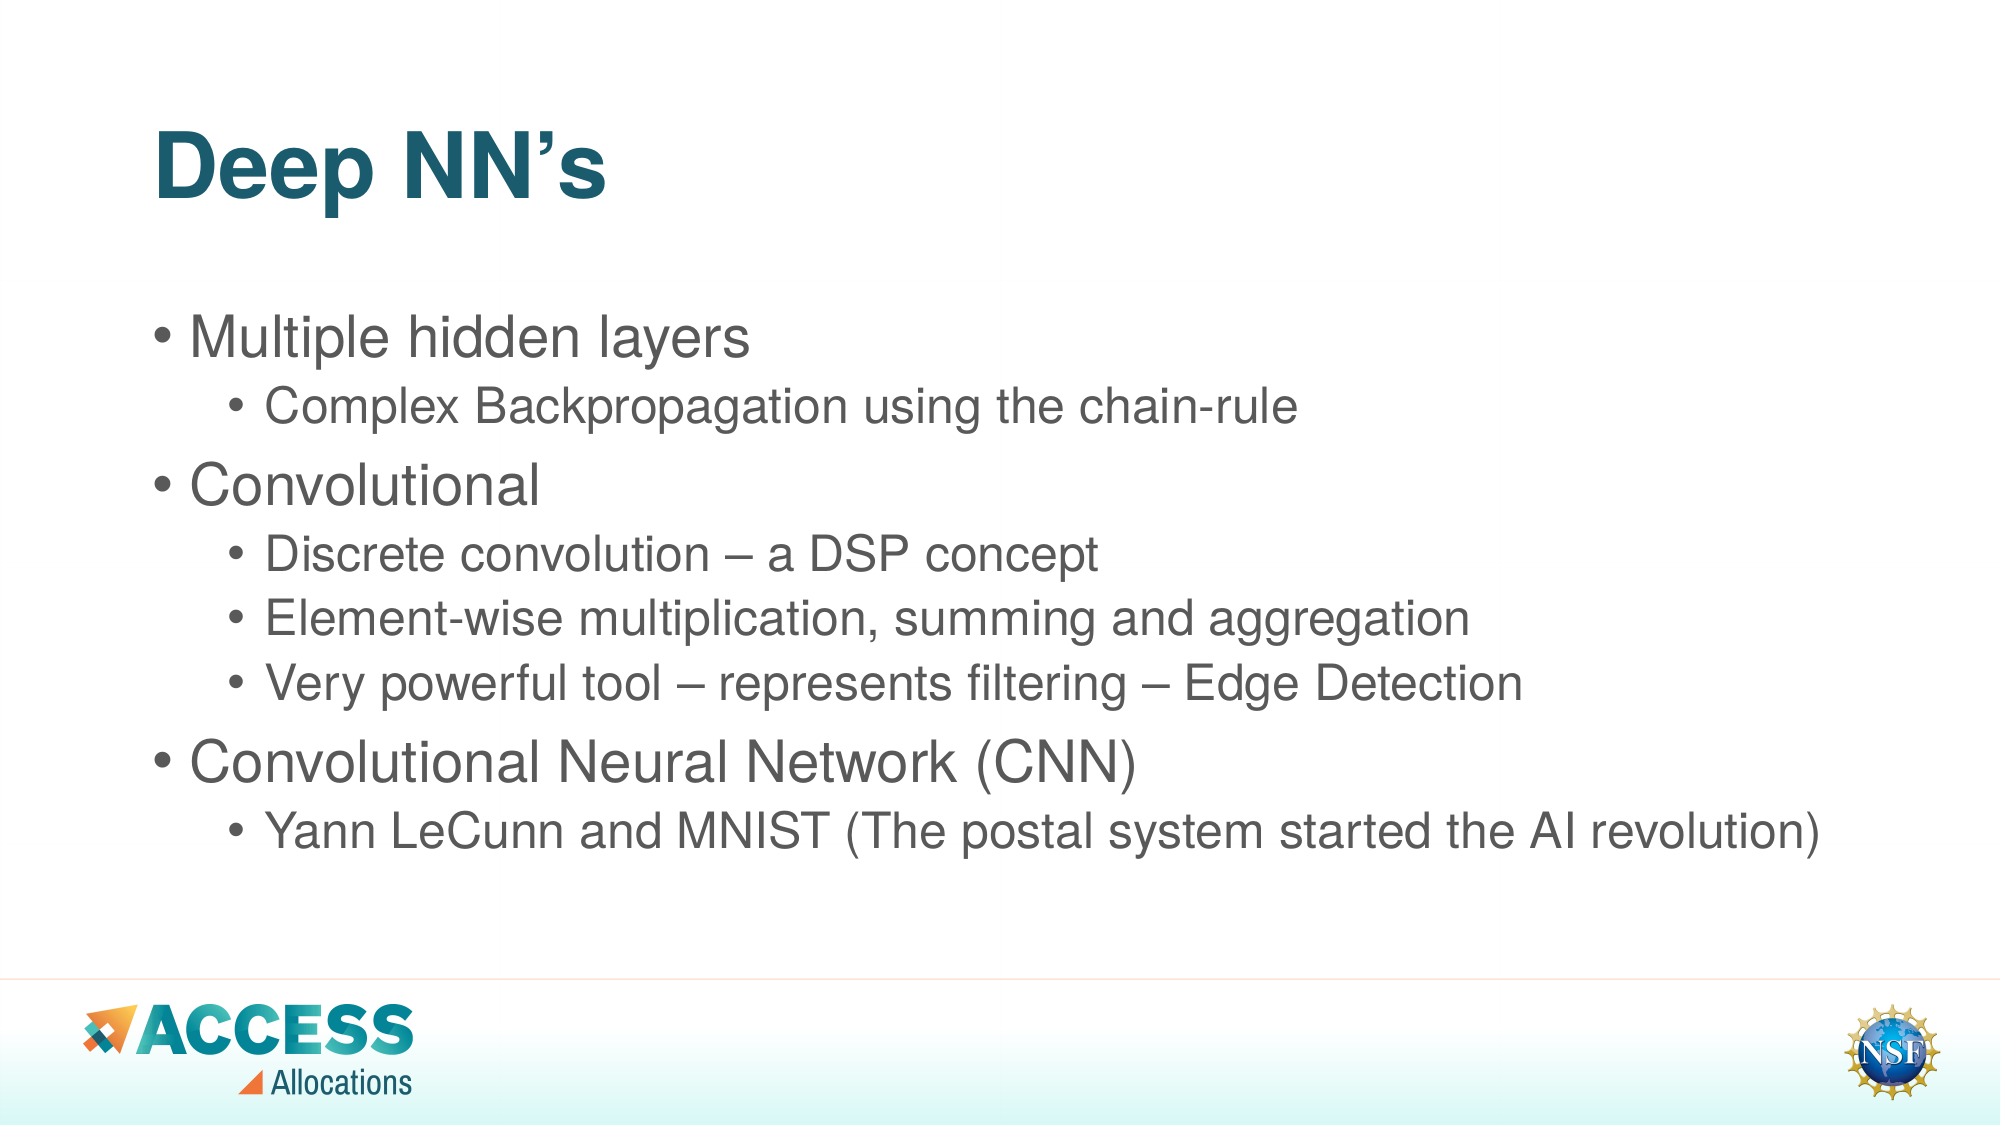

# Deep NN’s
Multiple hidden layers
Complex Backpropagation using the chain-rule
Convolutional
Discrete convolution – a DSP concept
Element-wise multiplication, summing and aggregation
Very powerful tool – represents filtering – Edge Detection
Convolutional Neural Network (CNN)
Yann LeCunn and MNIST (The postal system started the AI revolution)